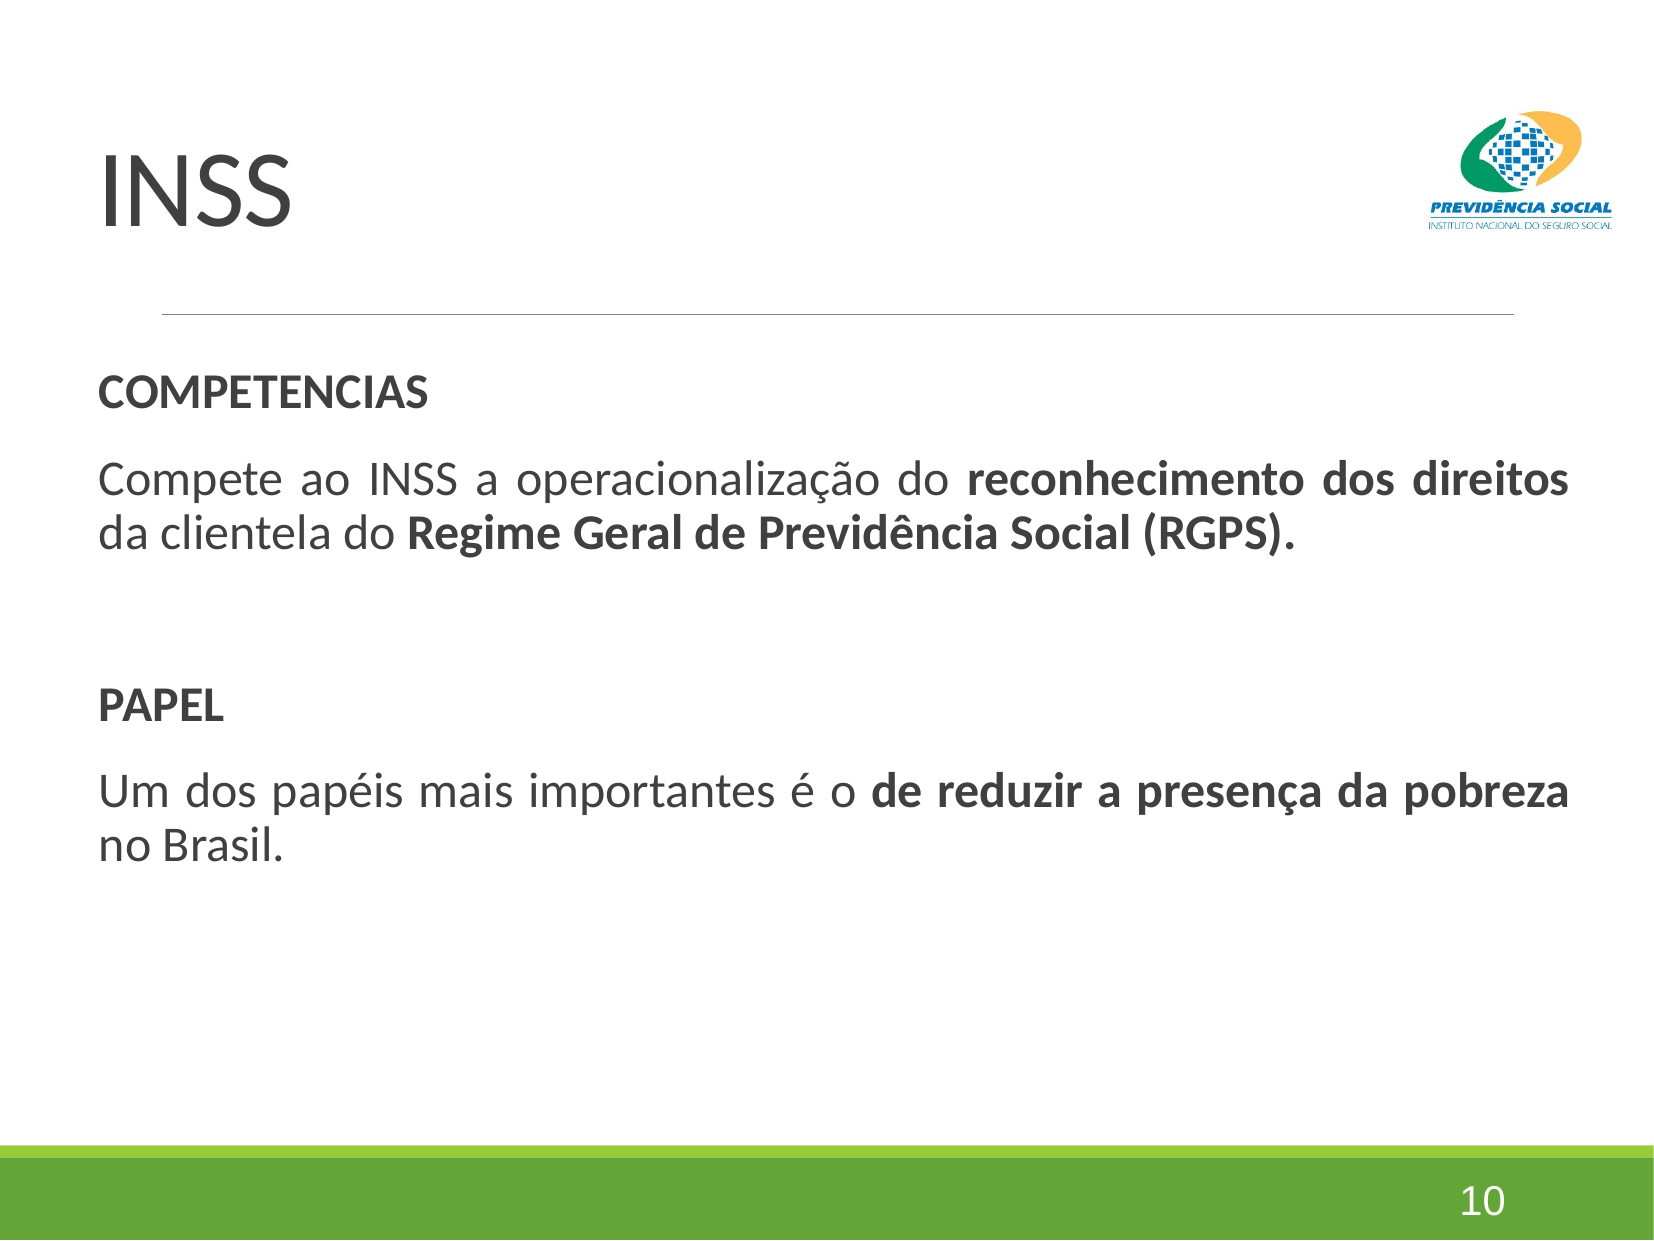

# INSS
COMPETENCIAS
Compete ao INSS a operacionalização do reconhecimento dos direitos da clientela do Regime Geral de Previdência Social (RGPS).

PAPEL
Um dos papéis mais importantes é o de reduzir a presença da pobreza no Brasil.
10